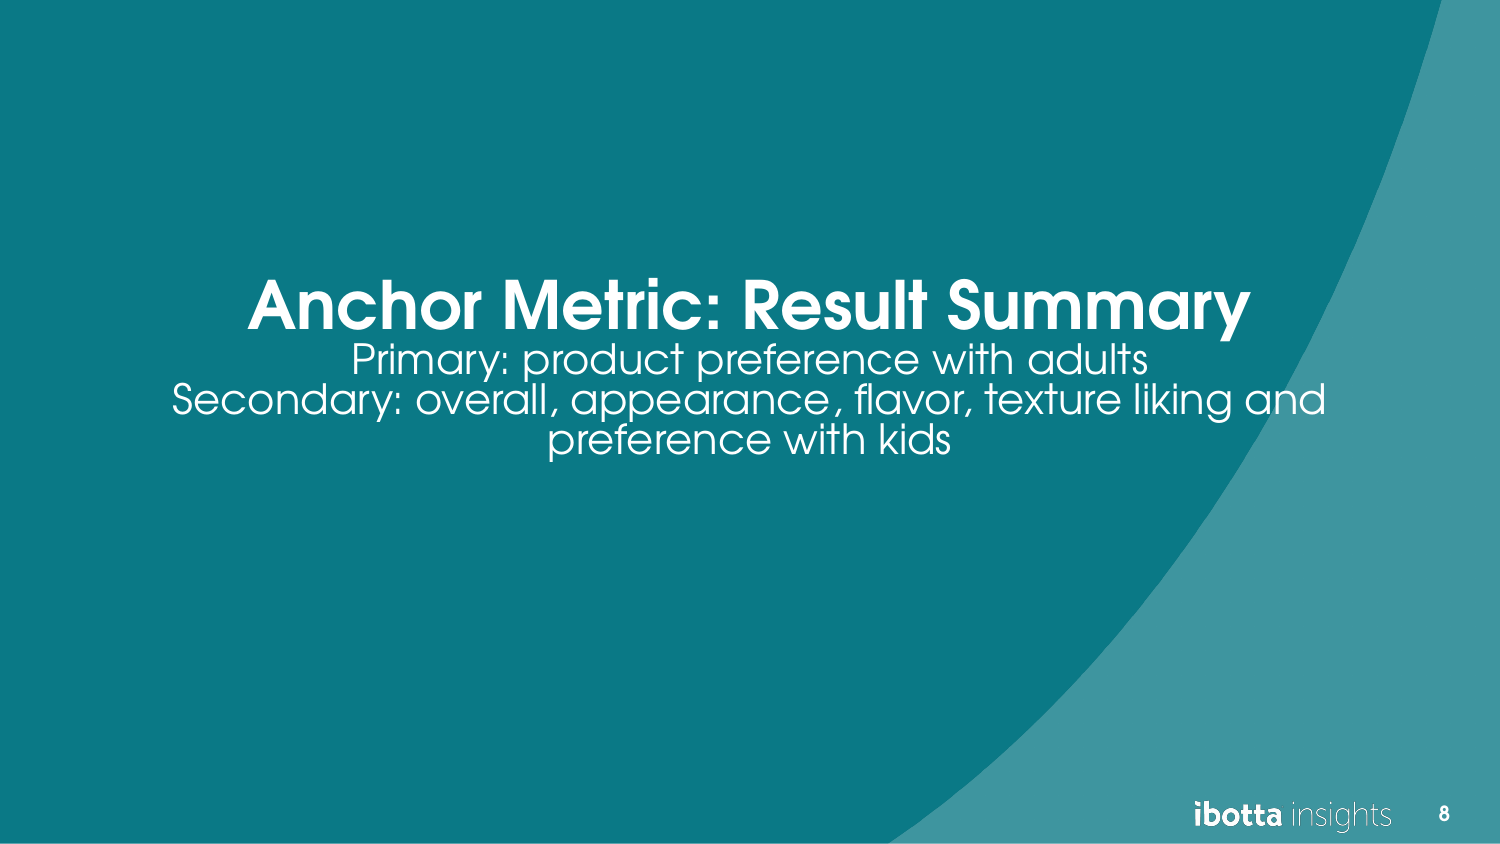

# Anchor Metric: Result Summary Primary: product preference with adults Secondary: overall, appearance, flavor, texture liking and preference with kids
8